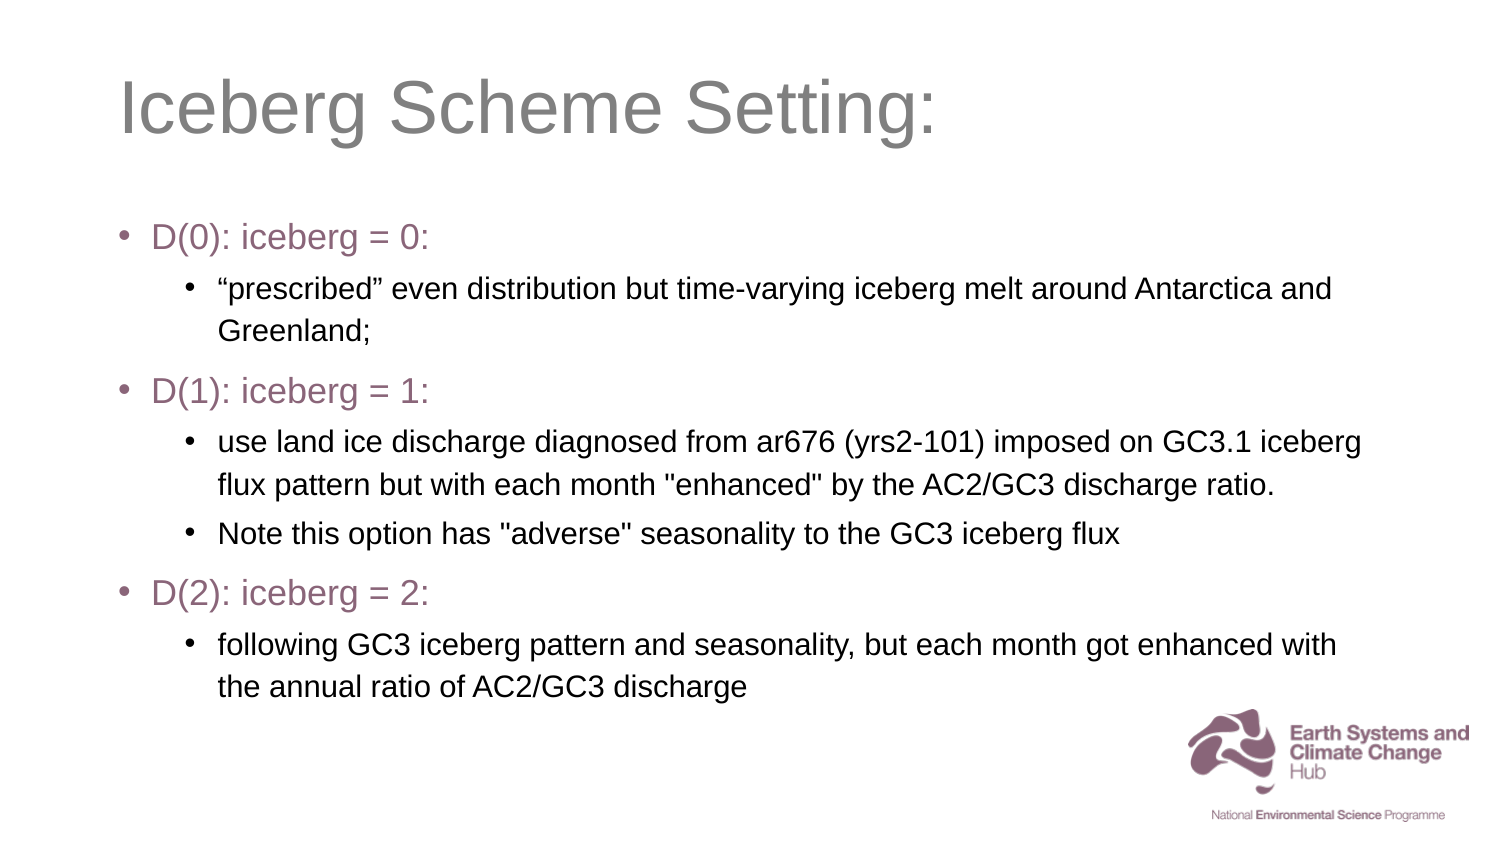

# Iceberg Scheme Setting:
D(0): iceberg = 0:
“prescribed” even distribution but time-varying iceberg melt around Antarctica and Greenland;
D(1): iceberg = 1:
use land ice discharge diagnosed from ar676 (yrs2-101) imposed on GC3.1 iceberg flux pattern but with each month "enhanced" by the AC2/GC3 discharge ratio.
Note this option has "adverse" seasonality to the GC3 iceberg flux
D(2): iceberg = 2:
following GC3 iceberg pattern and seasonality, but each month got enhanced with the annual ratio of AC2/GC3 discharge